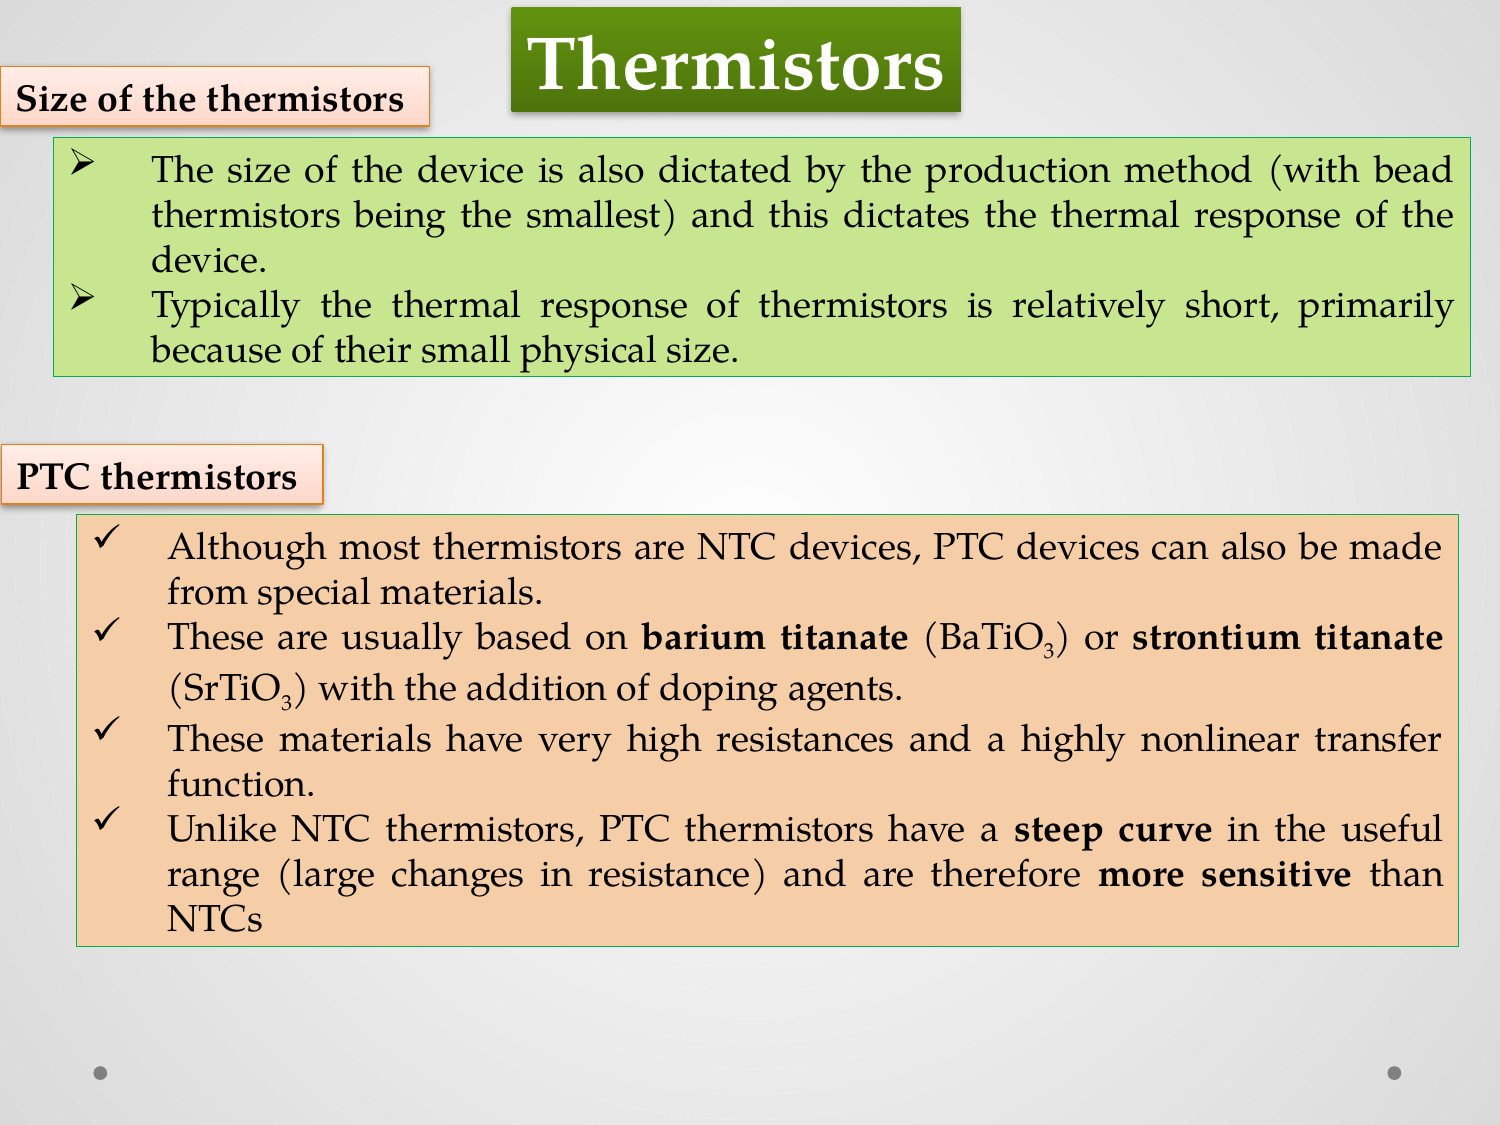

Thermistors
Size of the thermistors
The size of the device is also dictated by the production method (with bead thermistors being the smallest) and this dictates the thermal response of the device.
Typically the thermal response of thermistors is relatively short, primarily because of their small physical size.
PTC thermistors
Although most thermistors are NTC devices, PTC devices can also be made from special materials.
These are usually based on barium titanate (BaTiO3) or strontium titanate (SrTiO3) with the addition of doping agents.
These materials have very high resistances and a highly nonlinear transfer function.
Unlike NTC thermistors, PTC thermistors have a steep curve in the useful range (large changes in resistance) and are therefore more sensitive than NTCs